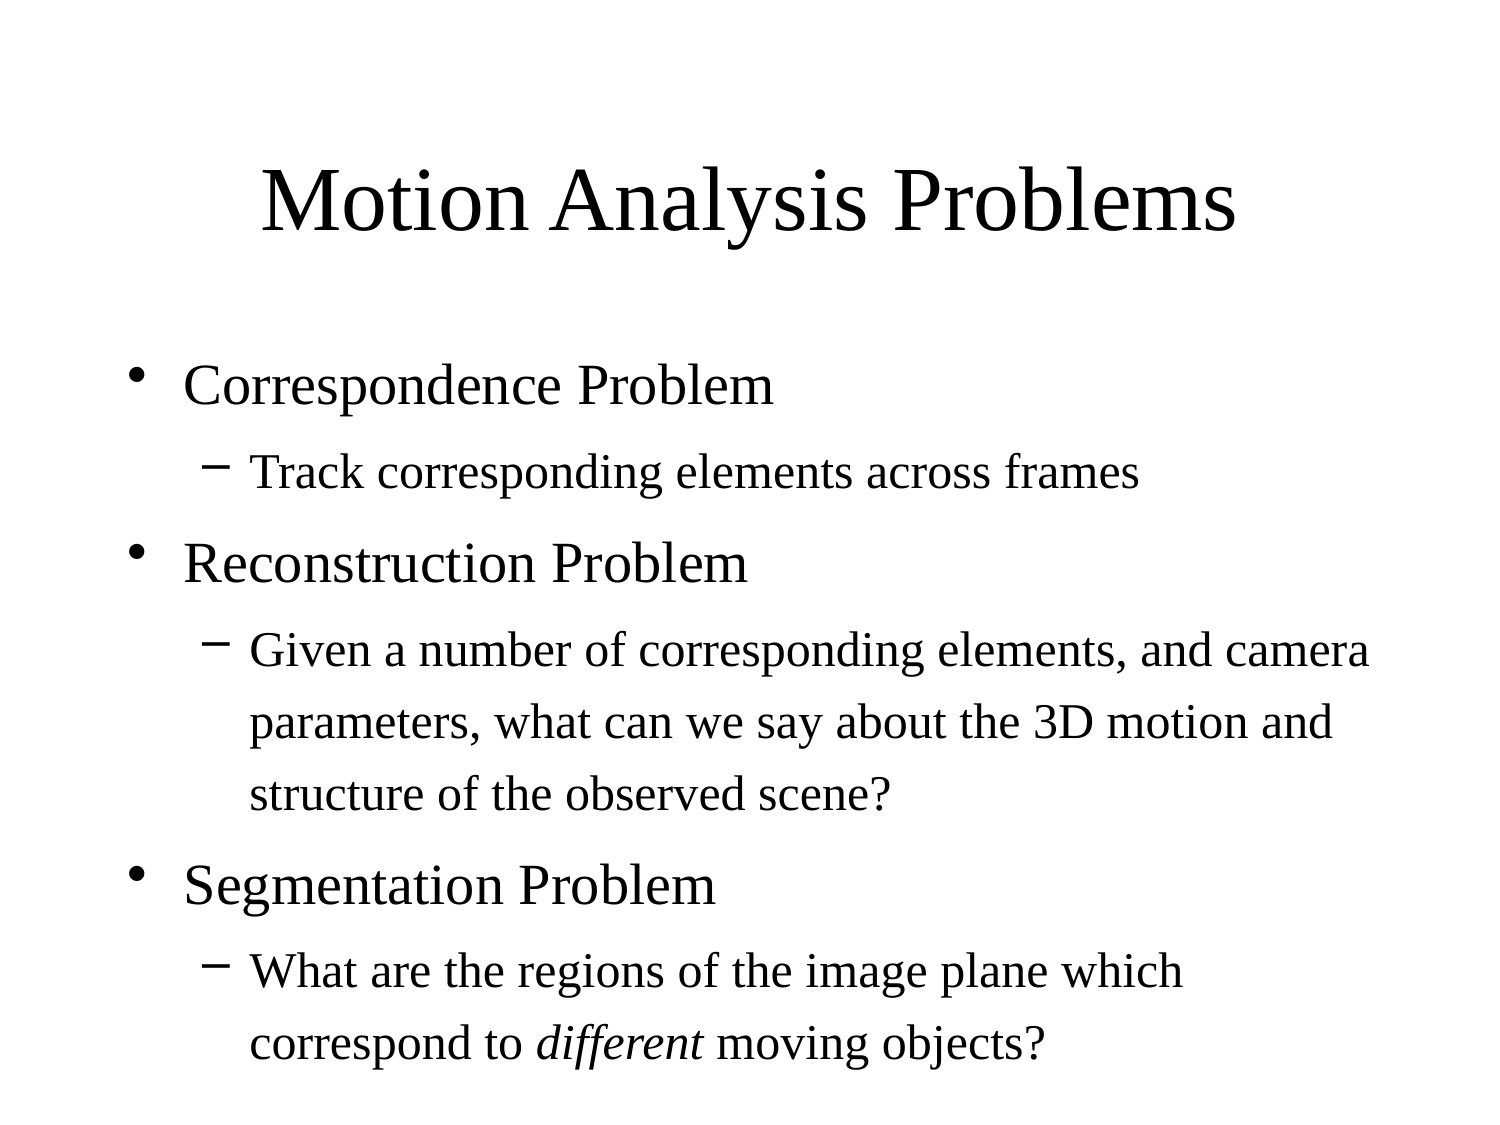

# Motion Analysis Problems
Correspondence Problem
Track corresponding elements across frames
Reconstruction Problem
Given a number of corresponding elements, and camera parameters, what can we say about the 3D motion and structure of the observed scene?
Segmentation Problem
What are the regions of the image plane which correspond to different moving objects?